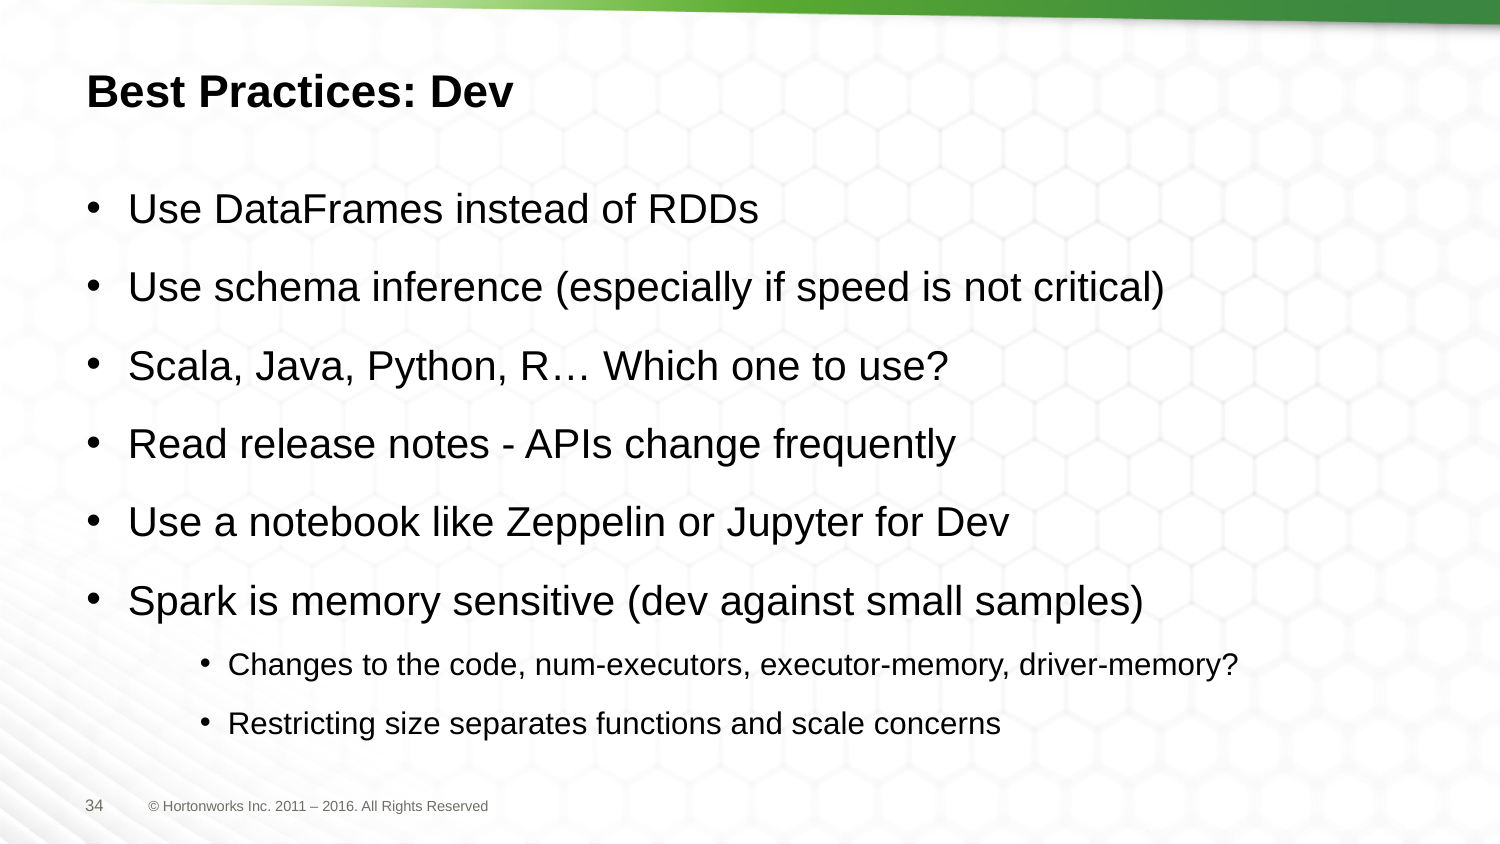

# Best Practices: Dev
Use DataFrames instead of RDDs
Use schema inference (especially if speed is not critical)
Scala, Java, Python, R… Which one to use?
Read release notes - APIs change frequently
Use a notebook like Zeppelin or Jupyter for Dev
Spark is memory sensitive (dev against small samples)
Changes to the code, num-executors, executor-memory, driver-memory?
Restricting size separates functions and scale concerns